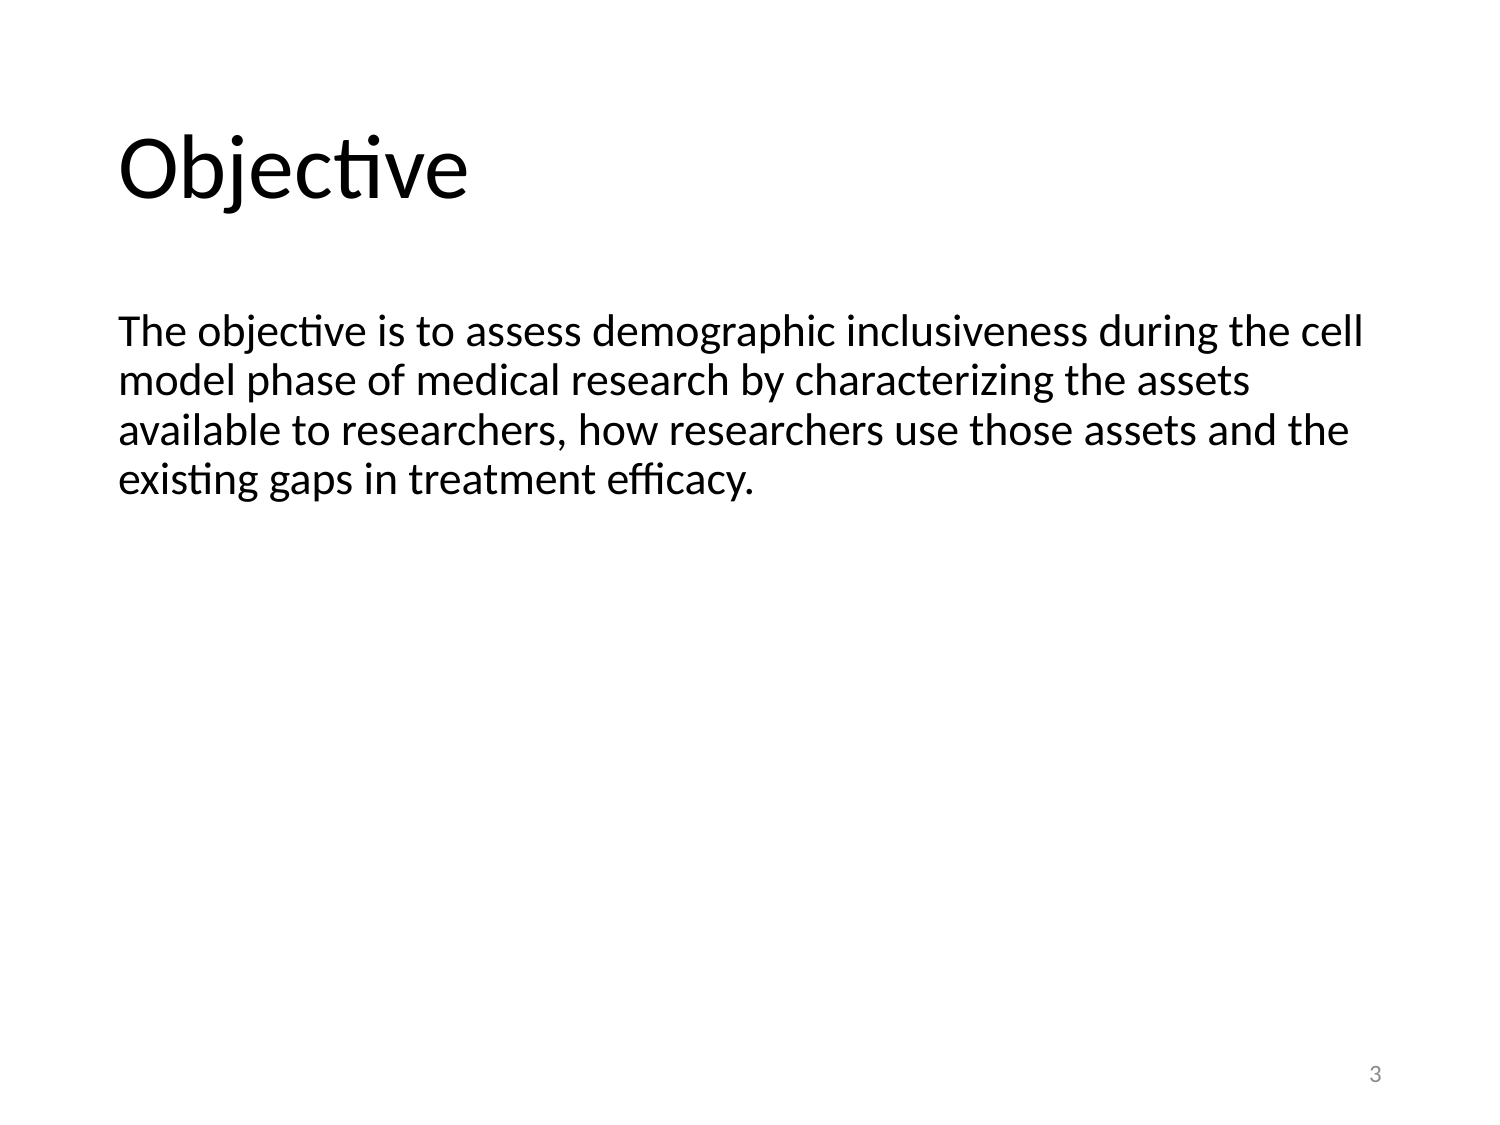

# Objective
The objective is to assess demographic inclusiveness during the cell model phase of medical research by characterizing the assets available to researchers, how researchers use those assets and the existing gaps in treatment efficacy.
3